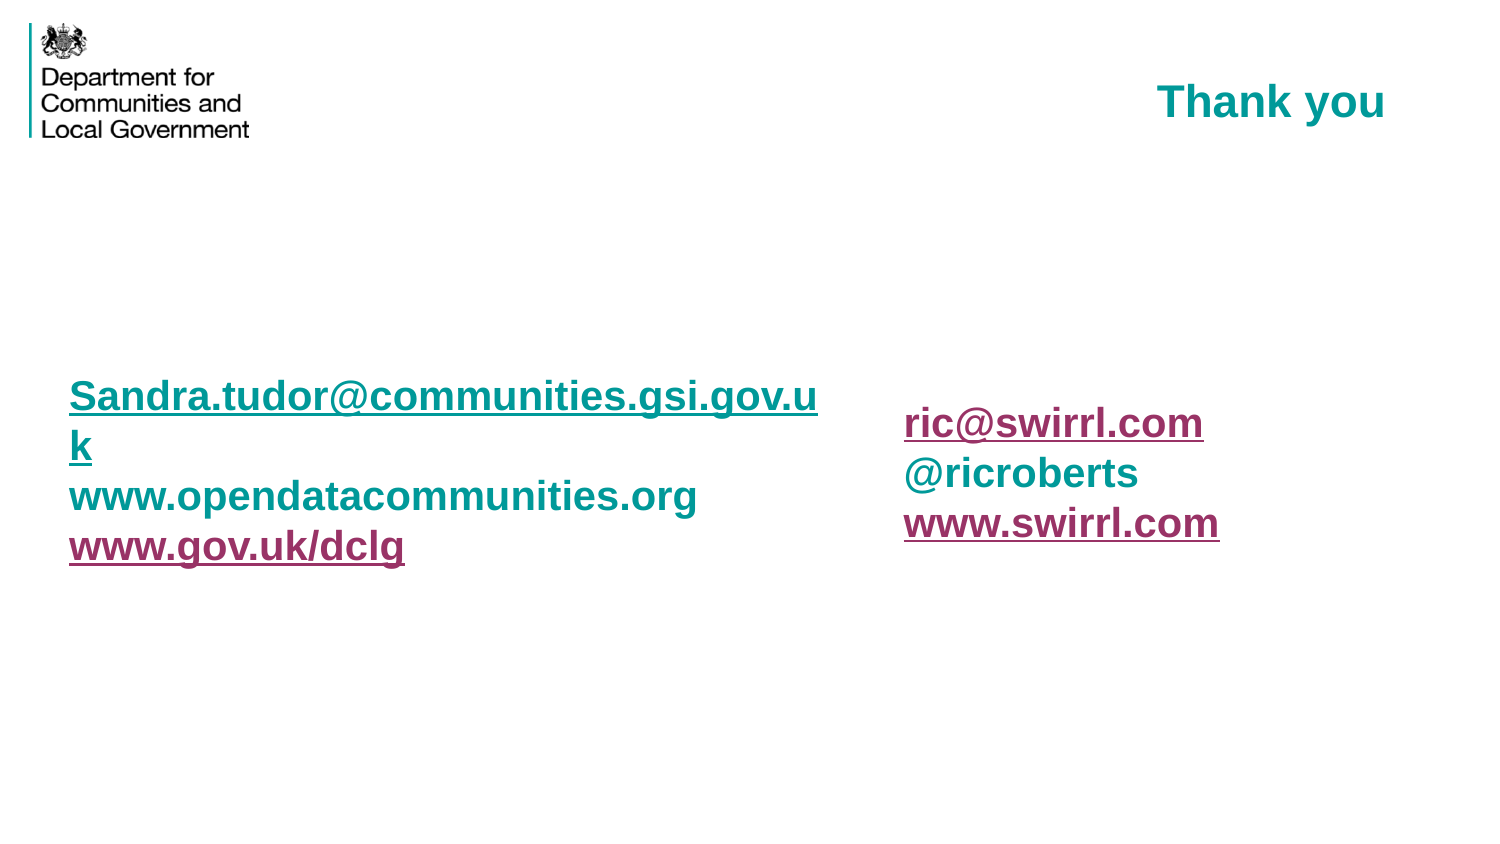

# Thank you
Sandra.tudor@communities.gsi.gov.uk
www.opendatacommunities.org
www.gov.uk/dclg
ric@swirrl.com
@ricroberts
www.swirrl.com